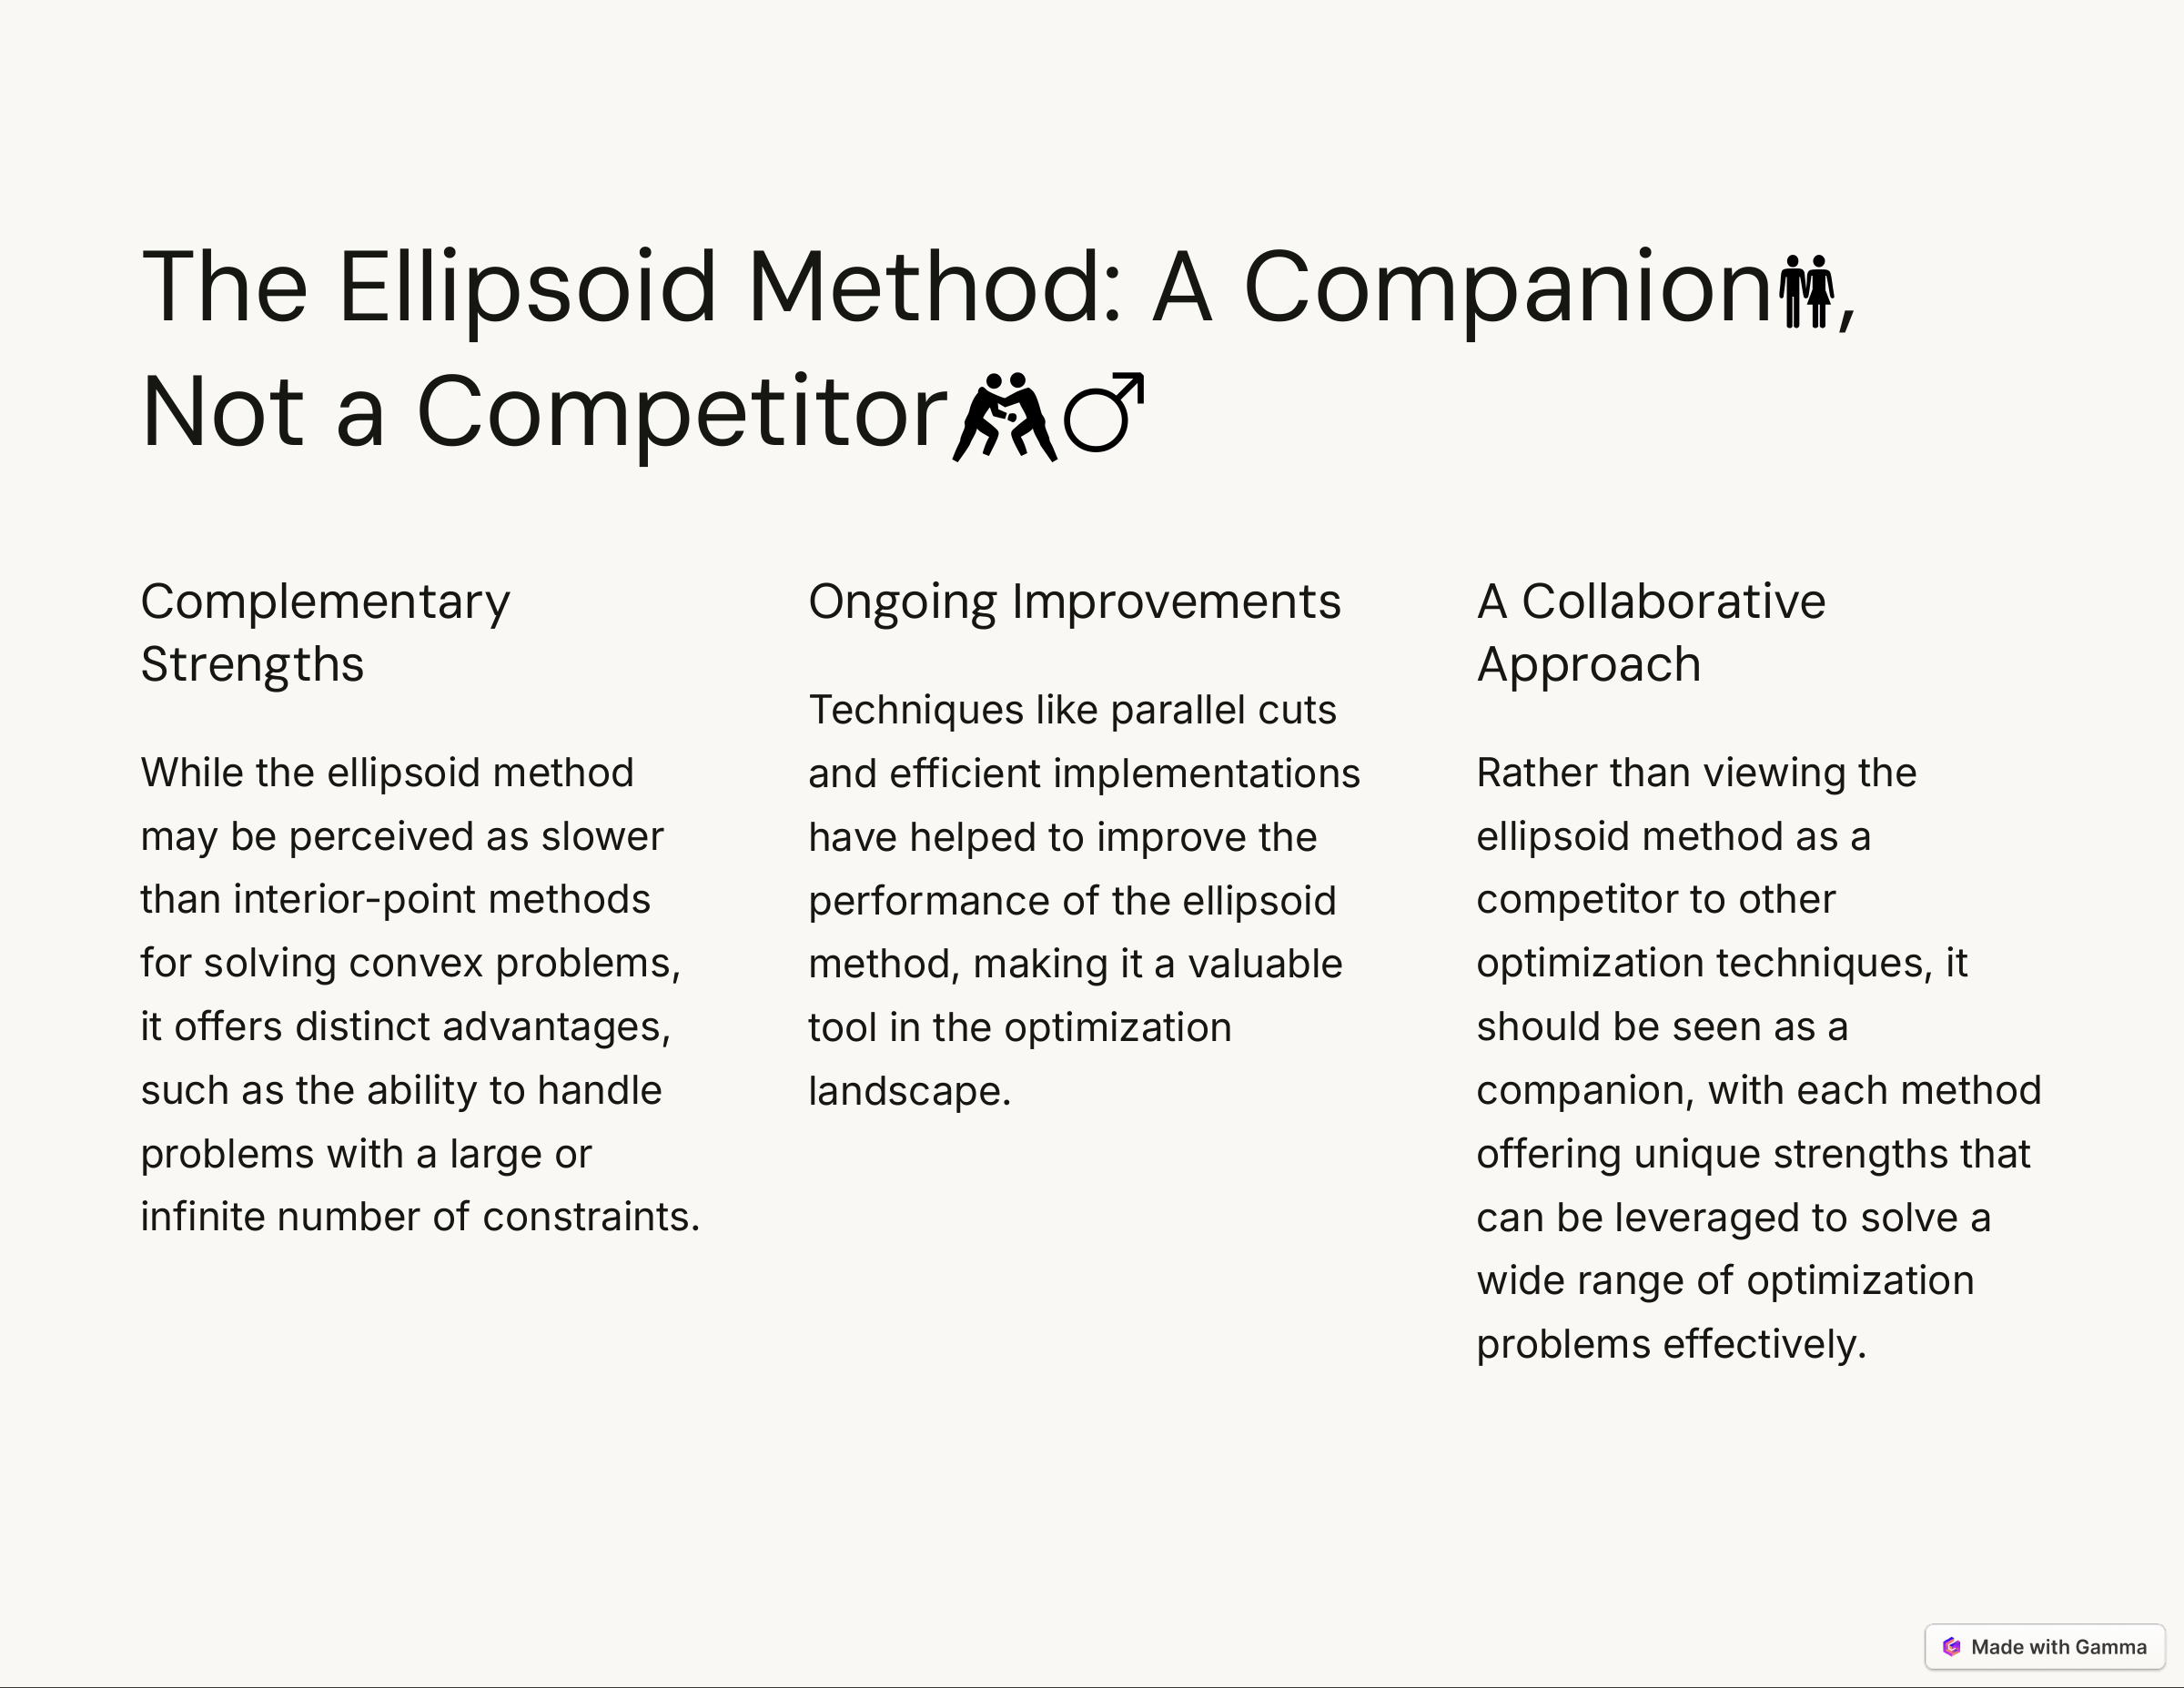

The Ellipsoid Method: A Companion👫, Not a Competitor🤼‍♂️
Complementary Strengths
Ongoing Improvements
A Collaborative Approach
Techniques like parallel cuts and efficient implementations have helped to improve the performance of the ellipsoid method, making it a valuable tool in the optimization landscape.
While the ellipsoid method may be perceived as slower than interior-point methods for solving convex problems, it offers distinct advantages, such as the ability to handle problems with a large or infinite number of constraints.
Rather than viewing the ellipsoid method as a competitor to other optimization techniques, it should be seen as a companion, with each method offering unique strengths that can be leveraged to solve a wide range of optimization problems effectively.